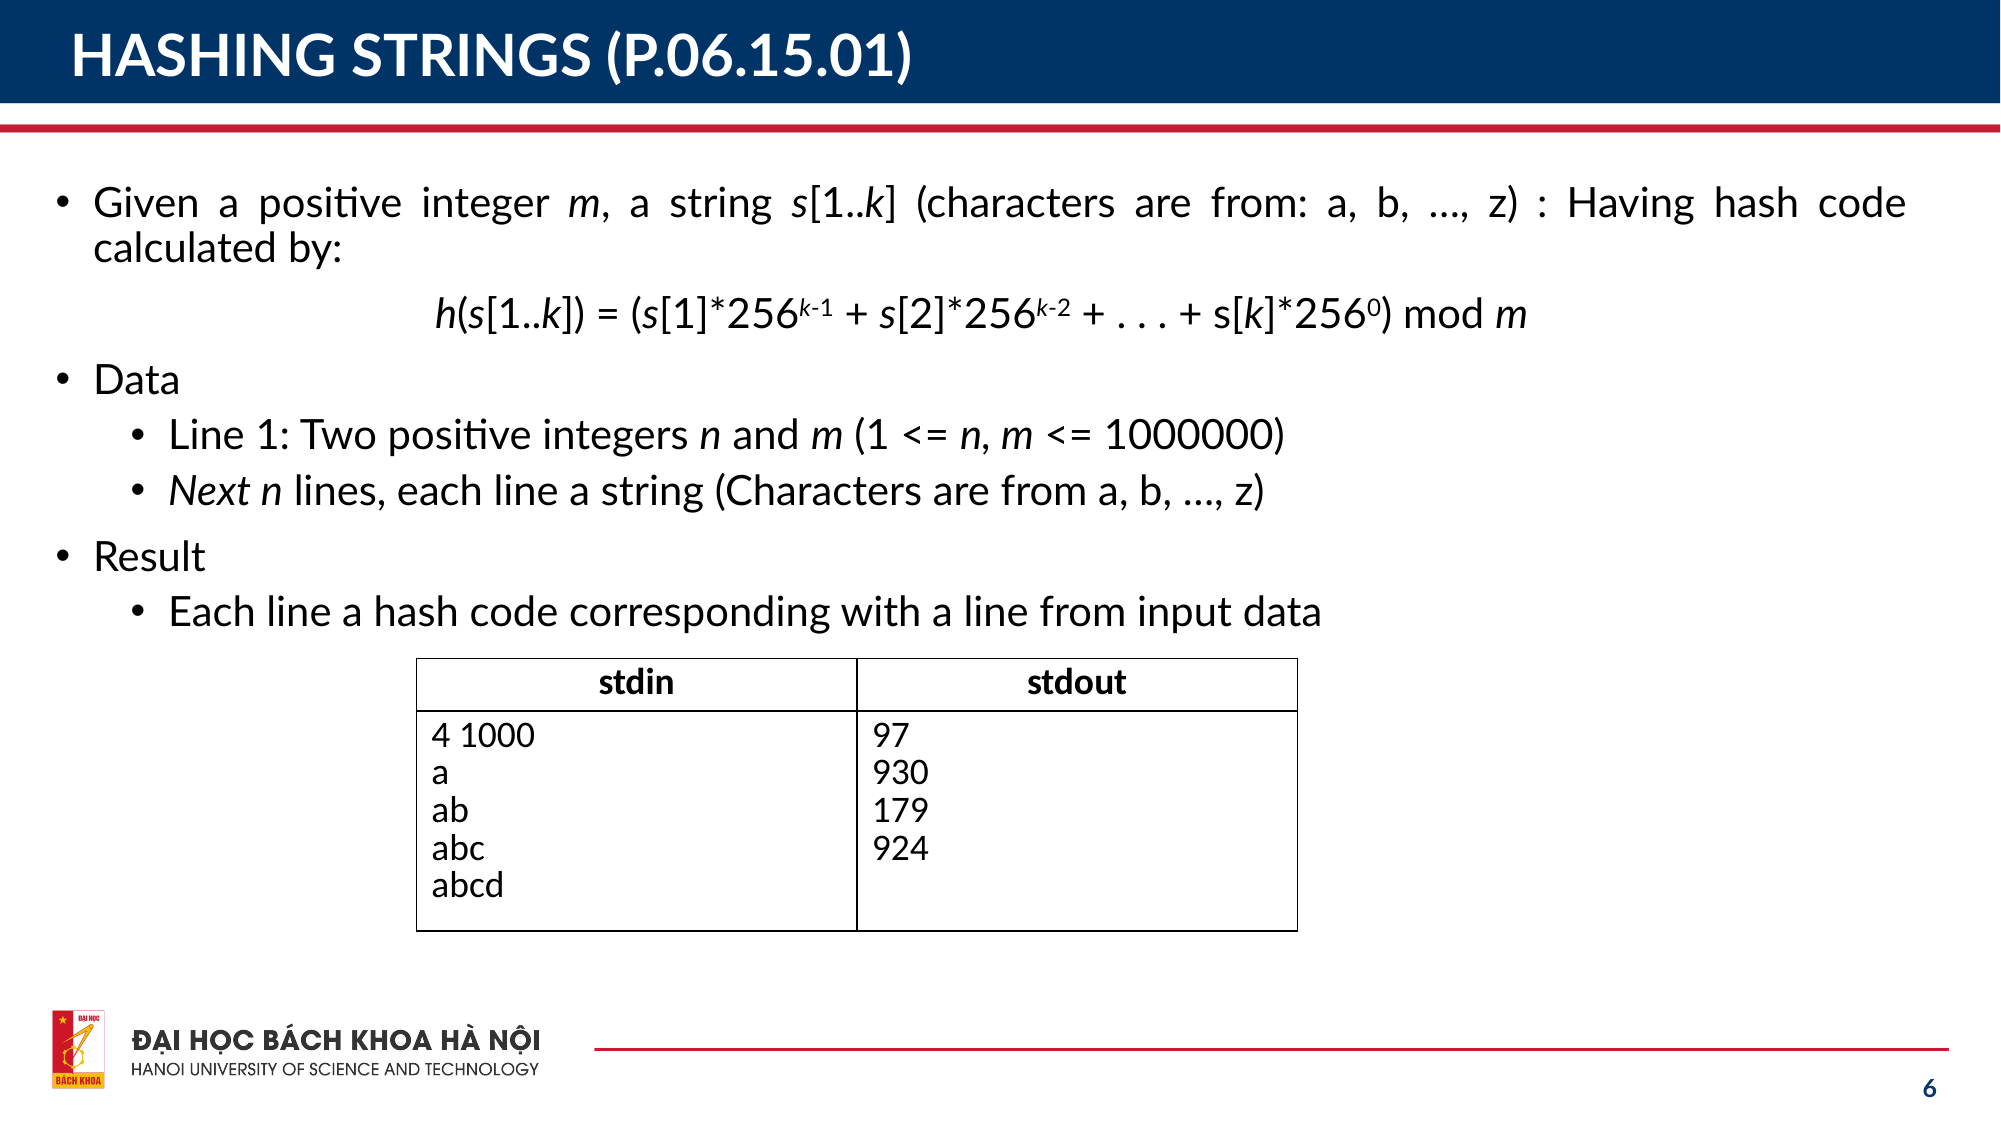

# HASHING STRINGS (P.06.15.01)
Given a positive integer m, a string s[1..k] (characters are from: a, b, …, z) : Having hash code calculated by:
h(s[1..k]) = (s[1]*256k-1 + s[2]*256k-2 + . . . + s[k]*2560) mod m
Data
Line 1: Two positive integers n and m (1 <= n, m <= 1000000)
Next n lines, each line a string (Characters are from a, b, …, z)
Result
Each line a hash code corresponding with a line from input data
| stdin | stdout |
| --- | --- |
| 4 1000 a ab abc abcd | 97 930 179 924 |
6